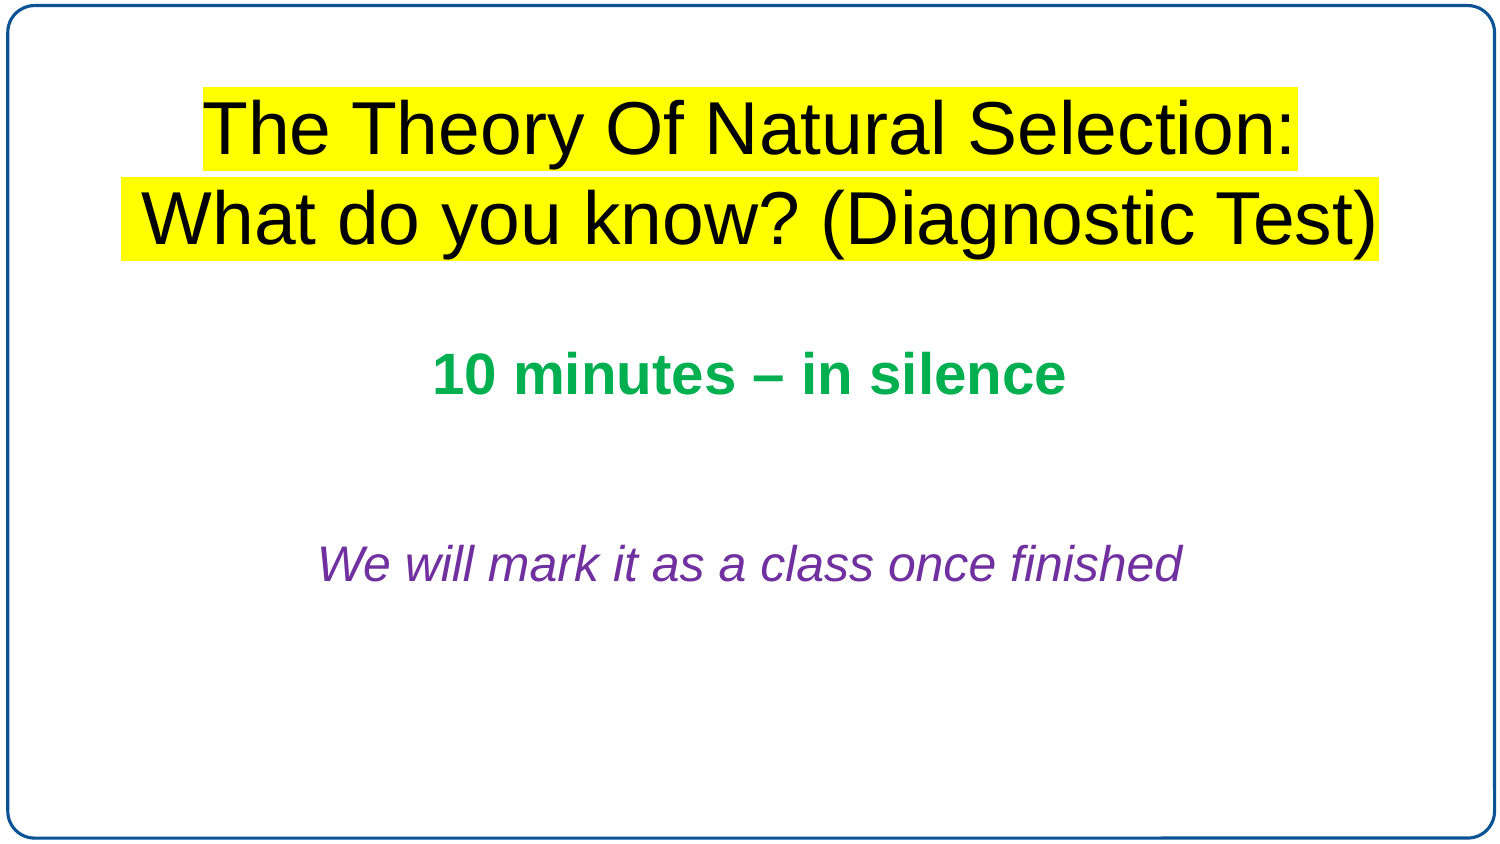

The Theory Of Natural Selection:
 What do you know? (Diagnostic Test)
10 minutes – in silence
We will mark it as a class once finished